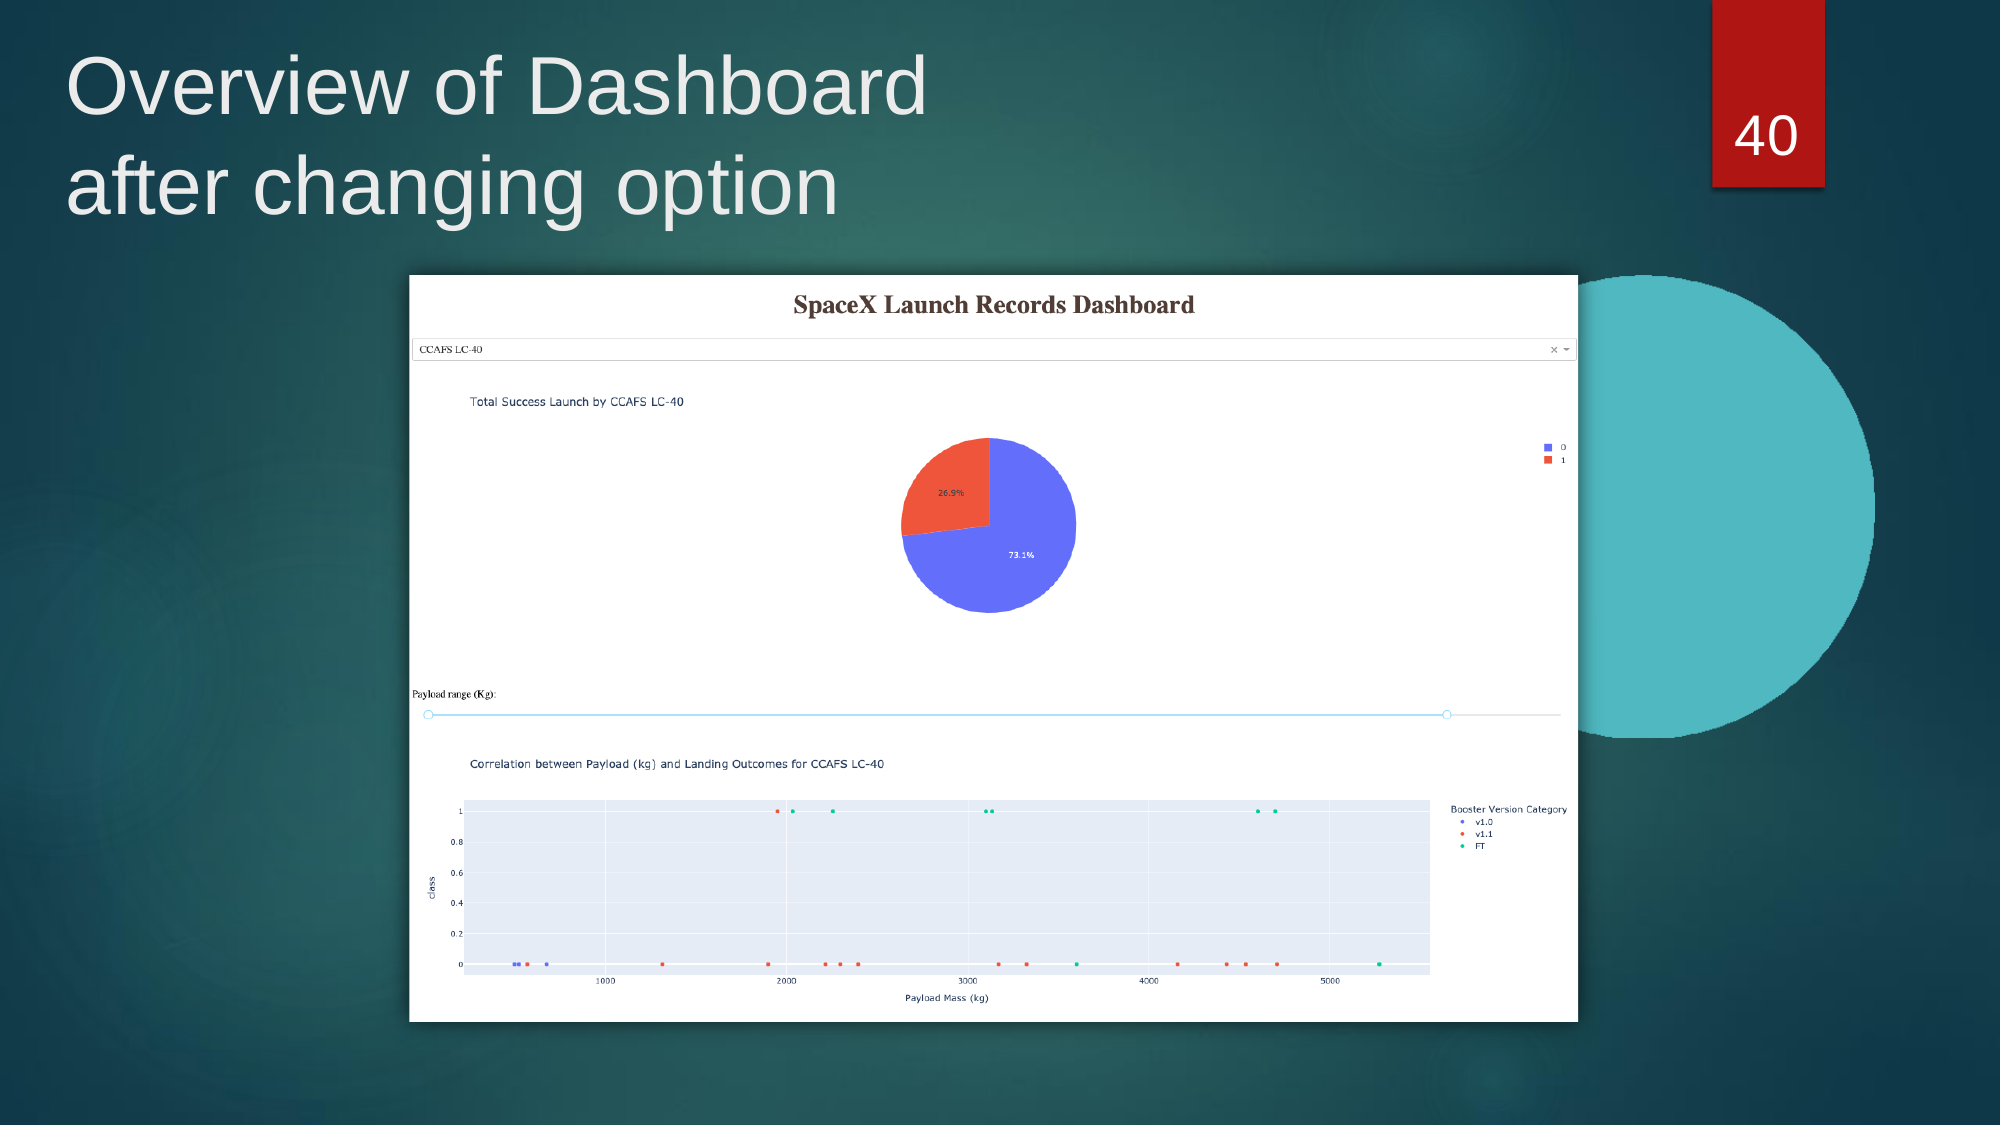

# Overview of Dashboard  after changing option
40